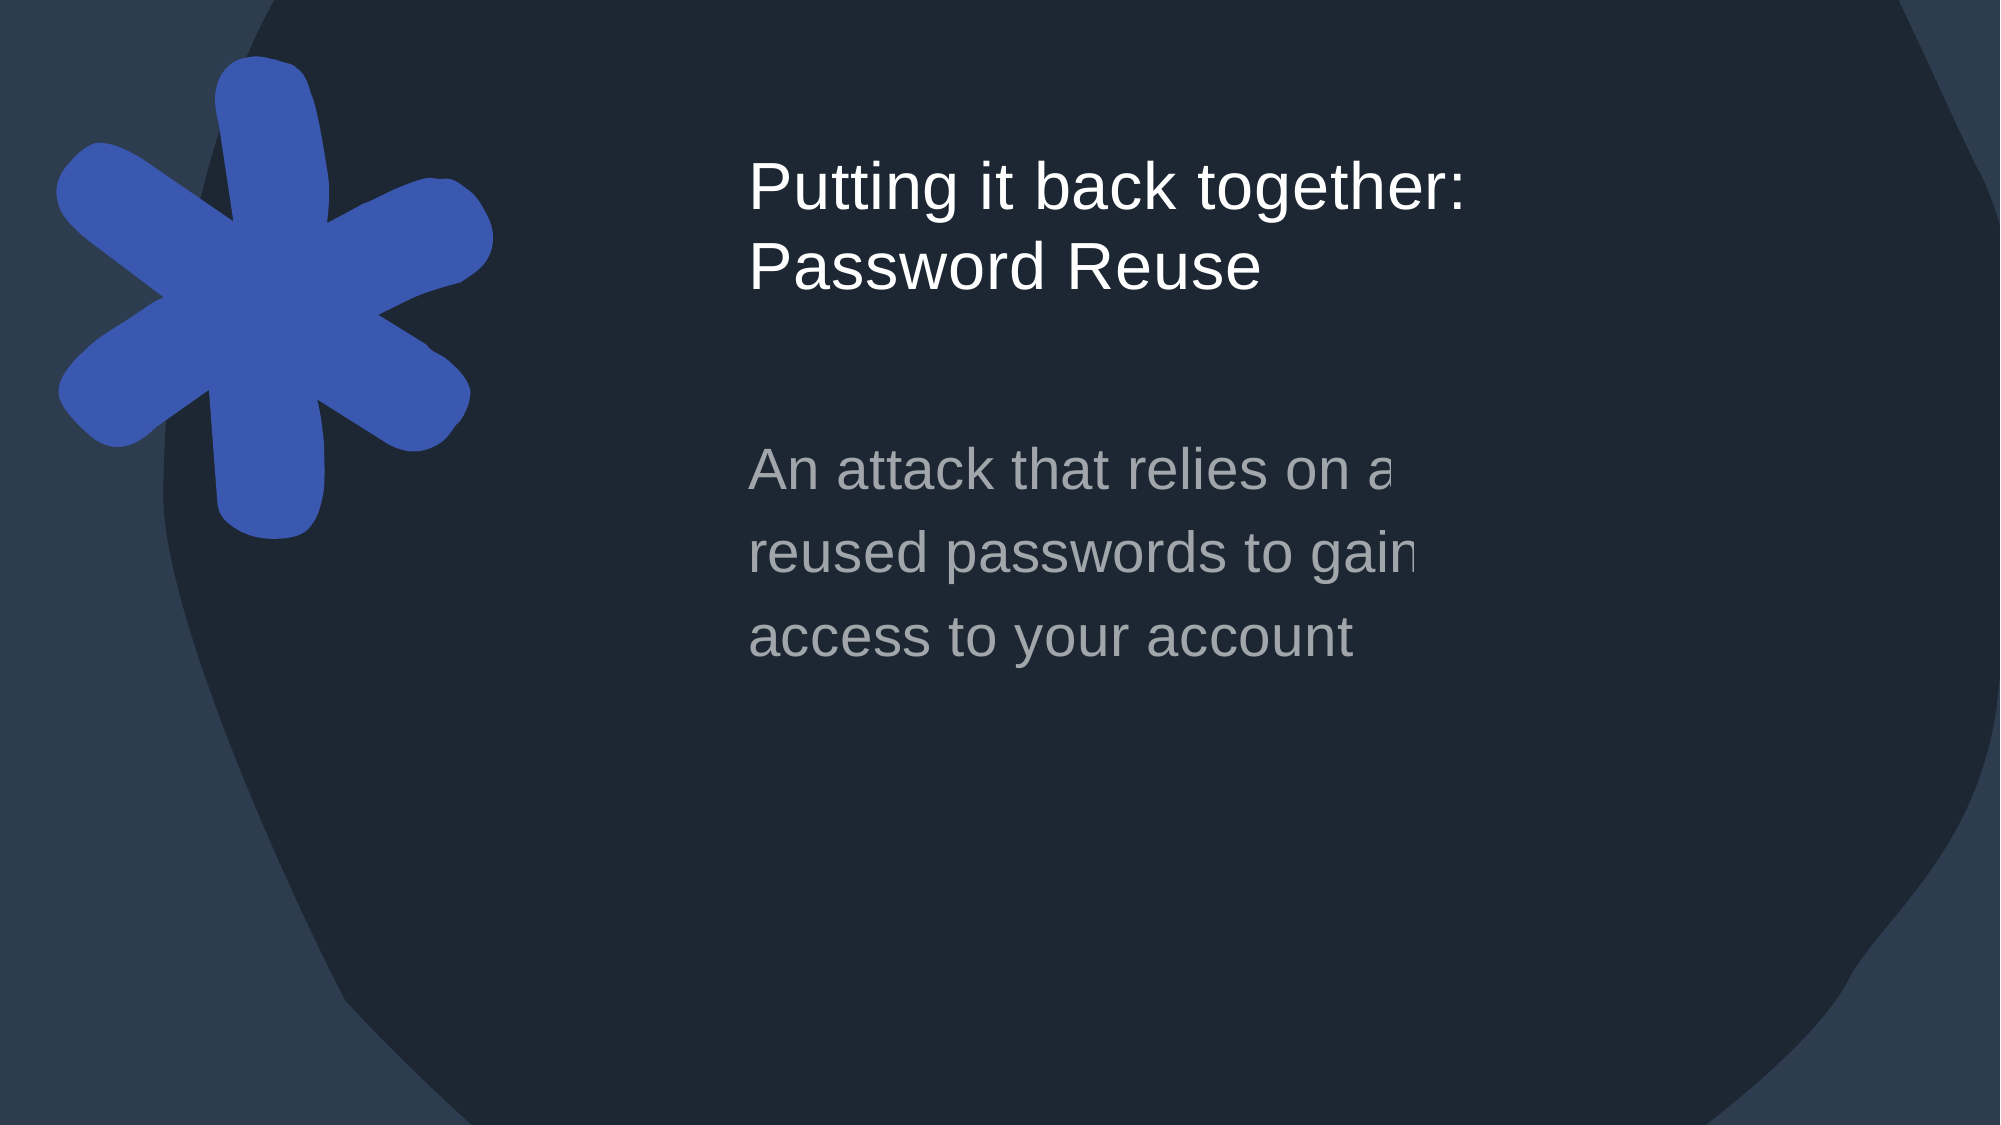

# Putting it back together: Password Reuse
An attack that relies on a reused passwords to gain access to your account.